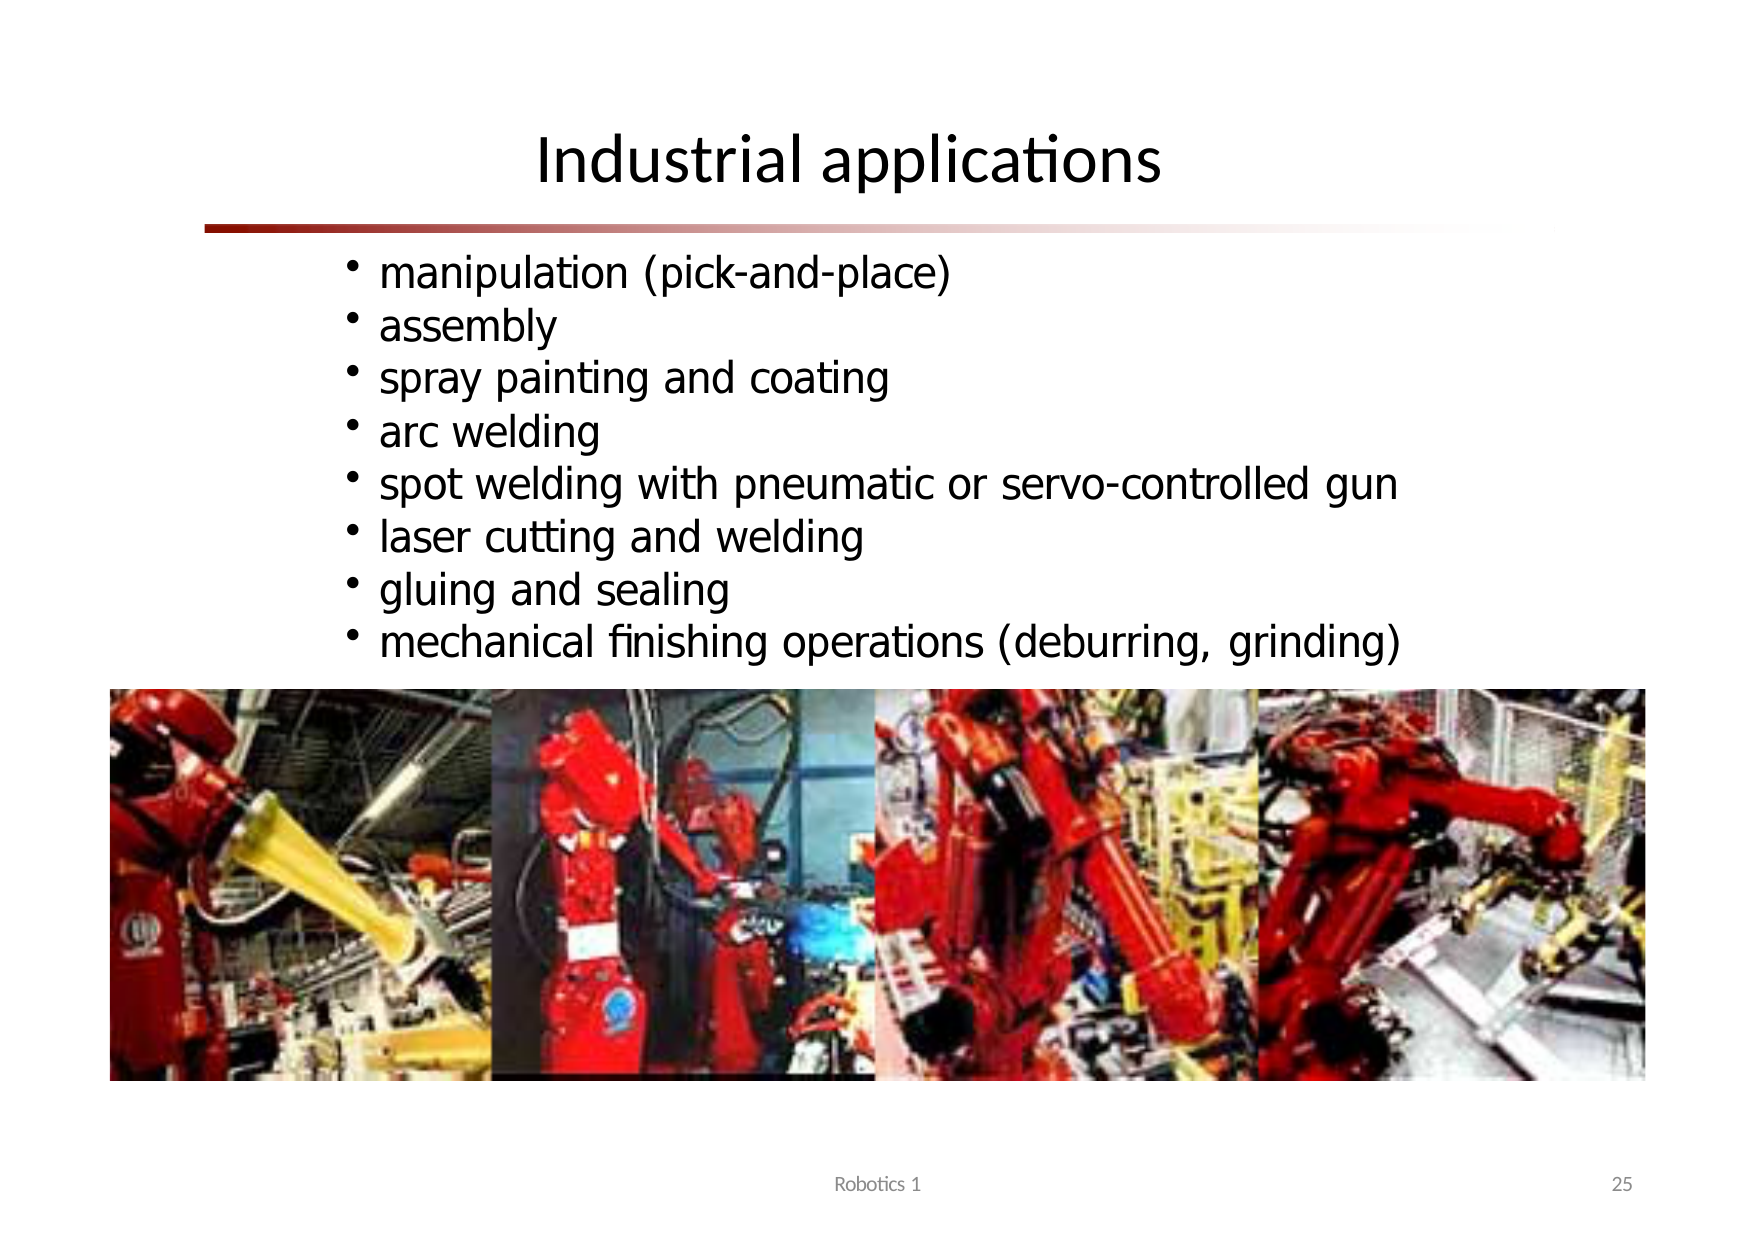

# Industrial applications

manipulation (pick-and-place)
assembly
spray painting and coating
arc welding
spot welding with pneumatic or servo-controlled gun
laser cutting and welding
gluing and sealing
mechanical finishing operations (deburring, grinding)

Robotics 1
25